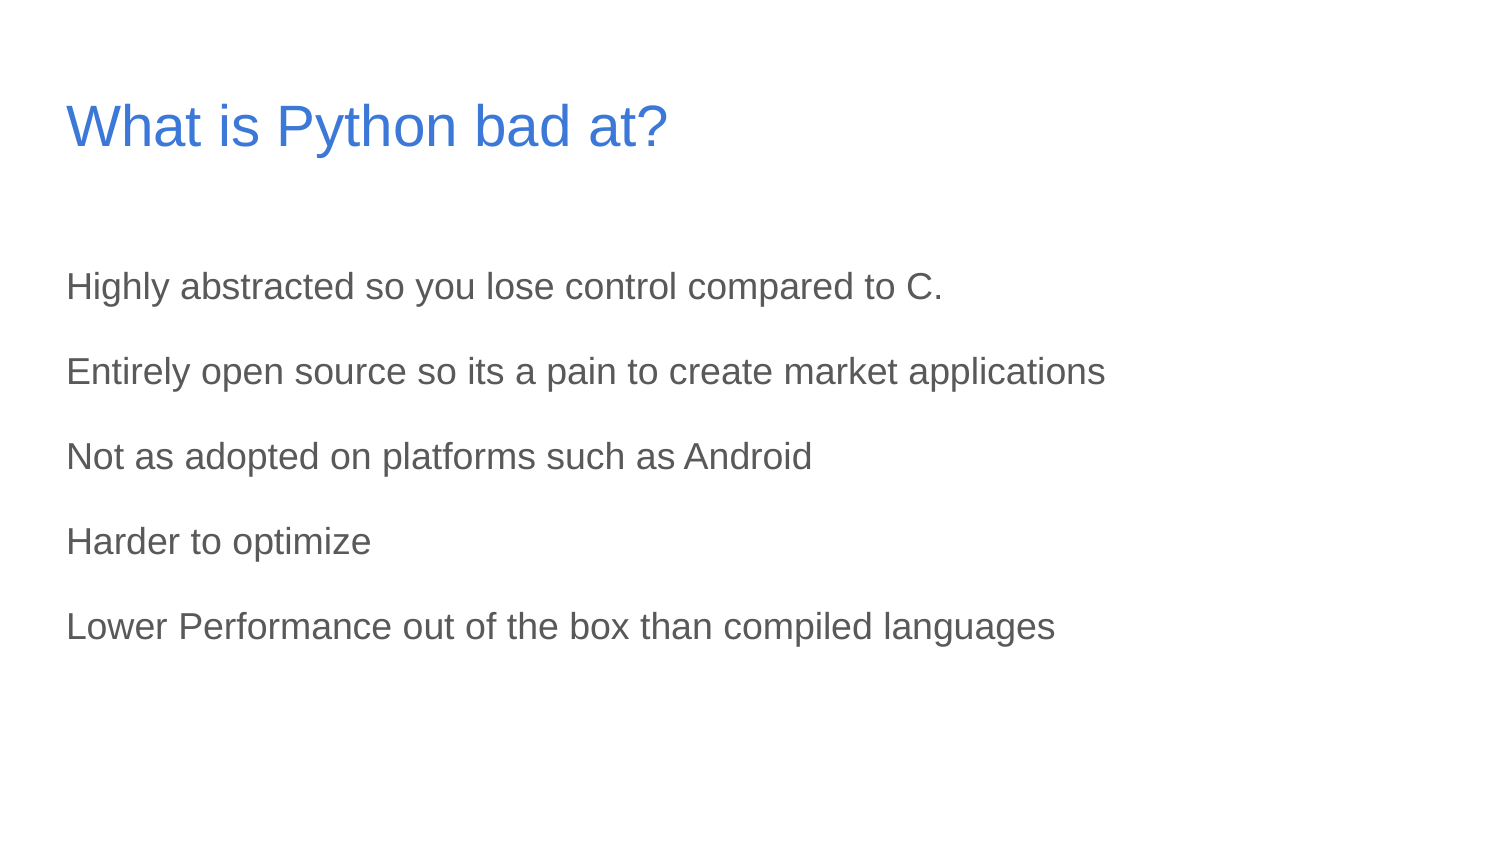

# What is Python bad at?
Highly abstracted so you lose control compared to C.
Entirely open source so its a pain to create market applications
Not as adopted on platforms such as Android
Harder to optimize
Lower Performance out of the box than compiled languages